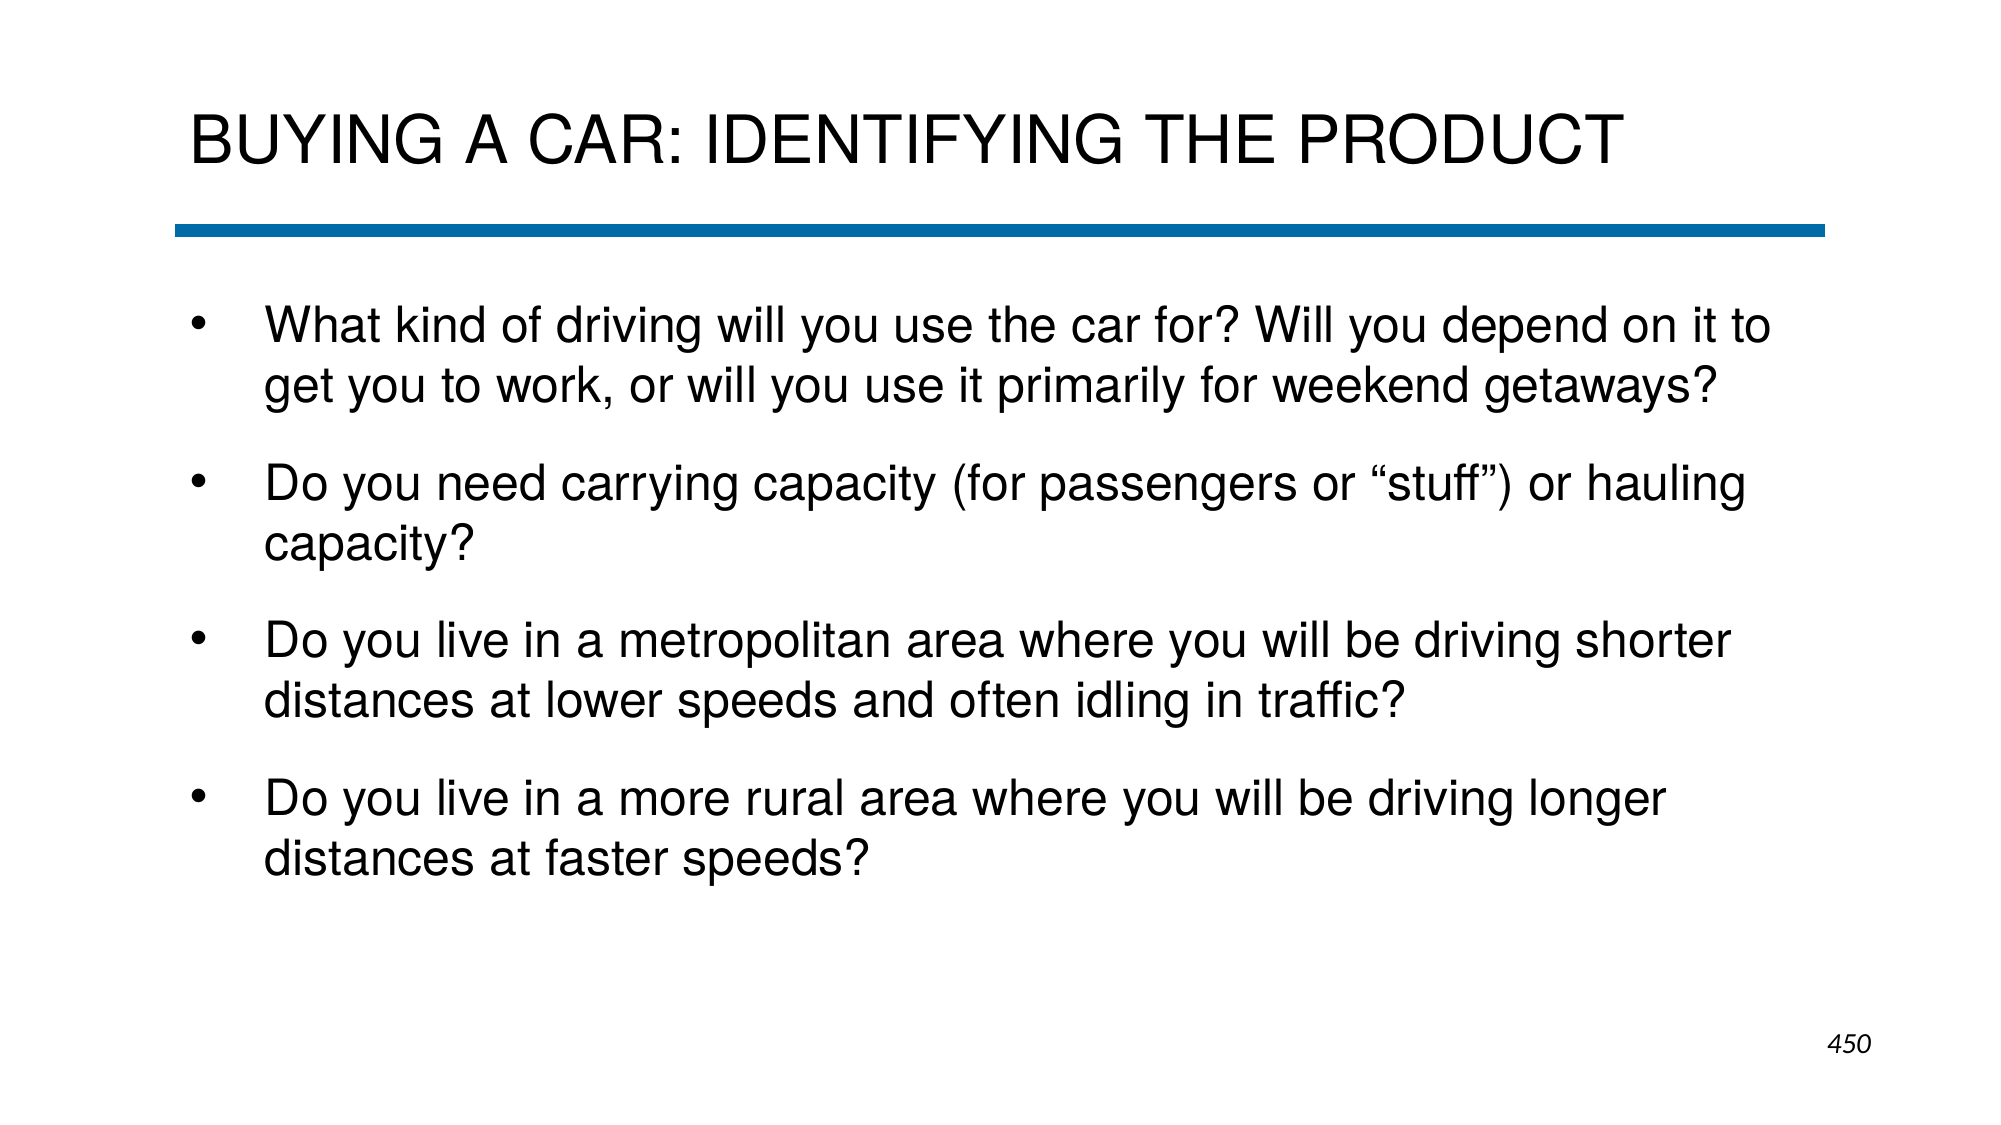

# Buying a Car: Identifying the Product
What kind of driving will you use the car for? Will you depend on it to get you to work, or will you use it primarily for weekend getaways?
Do you need carrying capacity (for passengers or “stuff”) or hauling capacity?
Do you live in a metropolitan area where you will be driving shorter distances at lower speeds and often idling in traffic?
Do you live in a more rural area where you will be driving longer distances at faster speeds?

1-450